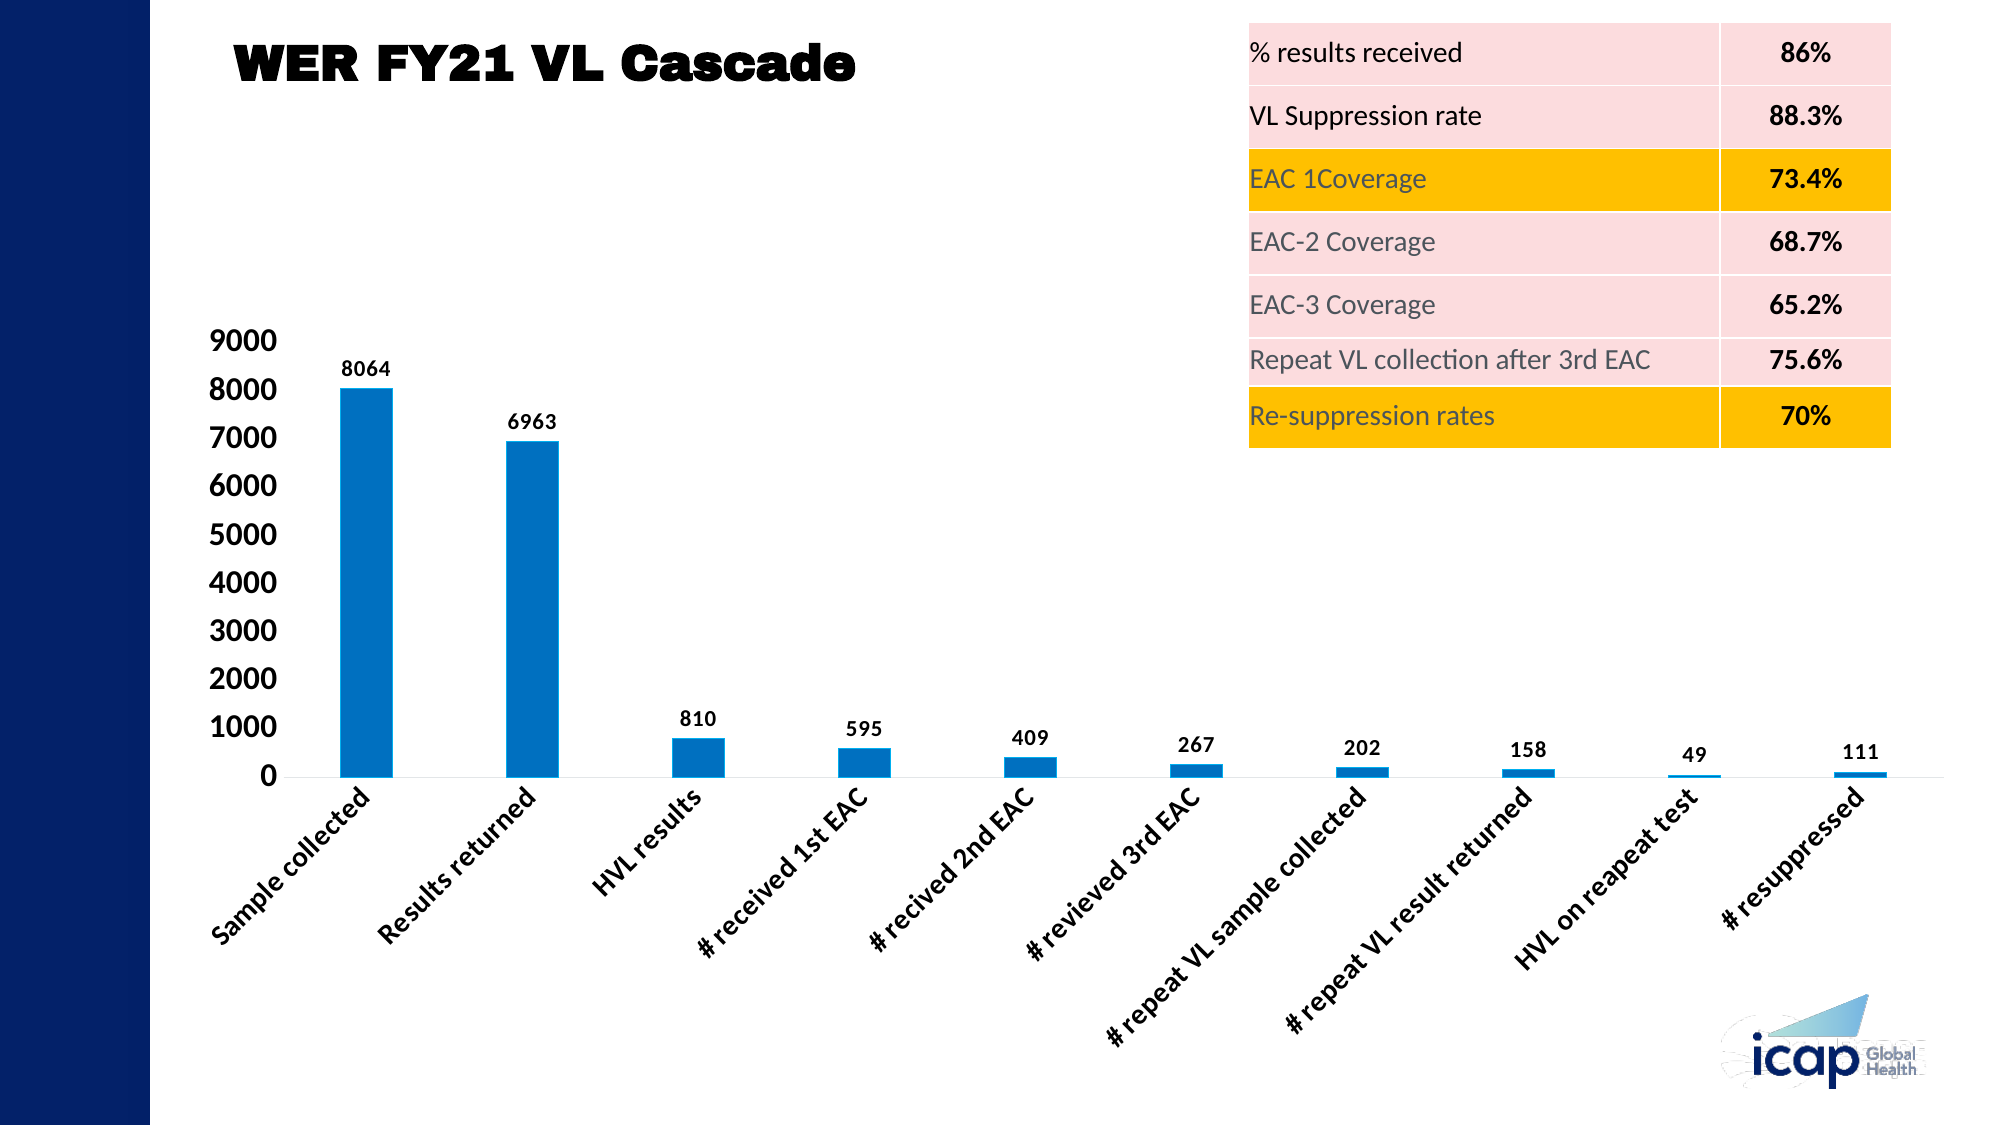

# WER FY21 VL Cascade
| % results received | 86% |
| --- | --- |
| VL Suppression rate | 88.3% |
| EAC 1Coverage | 73.4% |
| EAC-2 Coverage | 68.7% |
| EAC-3 Coverage | 65.2% |
| Repeat VL collection after 3rd EAC | 75.6% |
| Re-suppression rates | 70% |

### Chart

| Category |  |
|---|---|
| Sample collected | 8064.0 |
| Results returned | 6963.0 |
| HVL results | 810.0 |
| # received 1st EAC | 595.0 |
| # recived 2nd EAC | 409.0 |
| # revieved 3rd EAC | 267.0 |
| # repeat VL sample collected | 202.0 |
| # repeat VL result returned | 158.0 |
| HVL on reapeat test | 49.0 |
| # resuppressed | 111.0 |